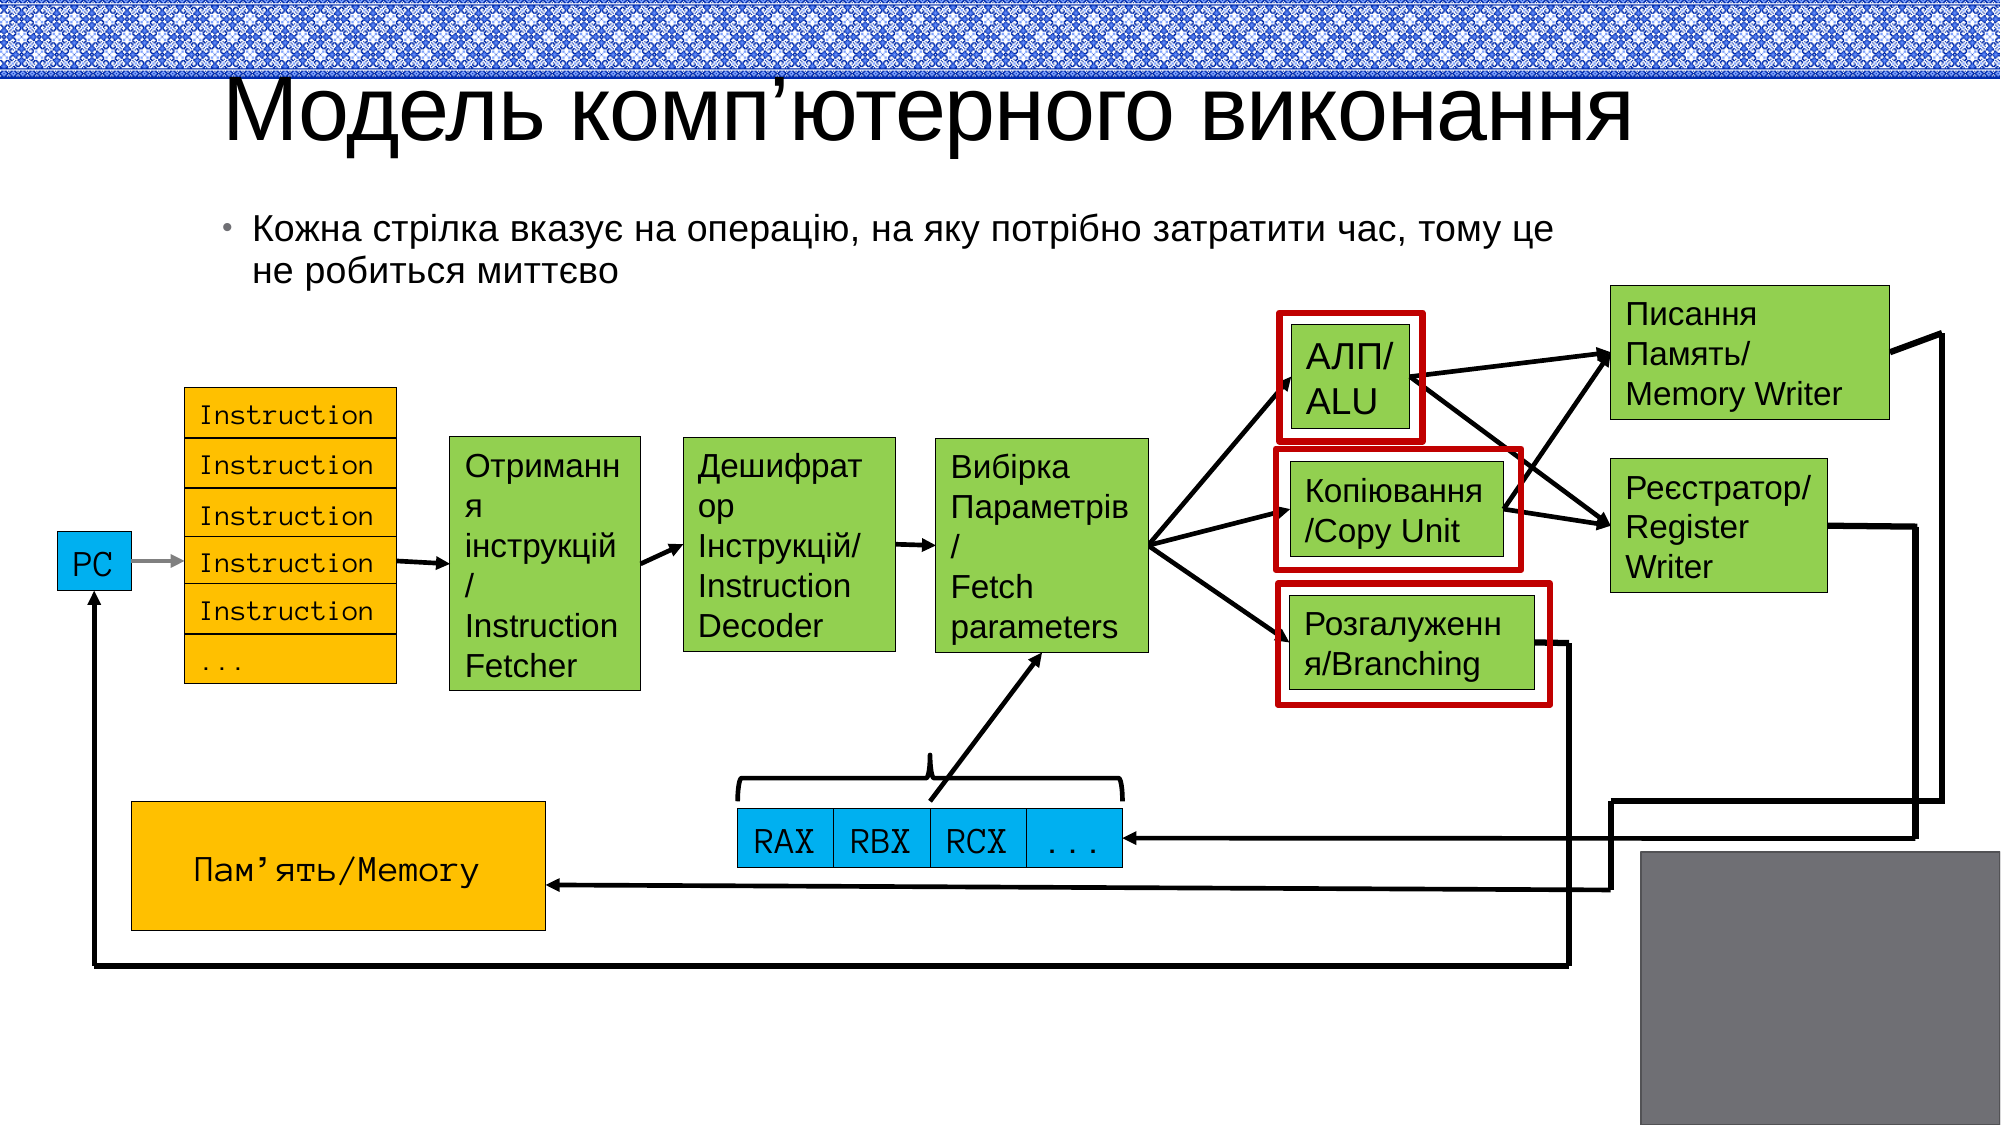

# Модель комп’ютерного виконання
Кожна стрілка вказує на операцію, на яку потрібно затратити час, тому це не робиться миттєво

Писання Память/
Memory Writer

АЛП/ALU
Instruction
Отримання інструкцій/
Instruction Fetcher
Дешифратор Інструкцій/
Instruction Decoder
Instruction
Вибірка Параметрів/
Fetch parameters

Реєстратор/Register Writer
Копіювання/Copy Unit
Instruction
PC
Instruction
Instruction

Розгалуження/Branching
...

Пам’ять/Memory

RAX
RBX
RCX
...